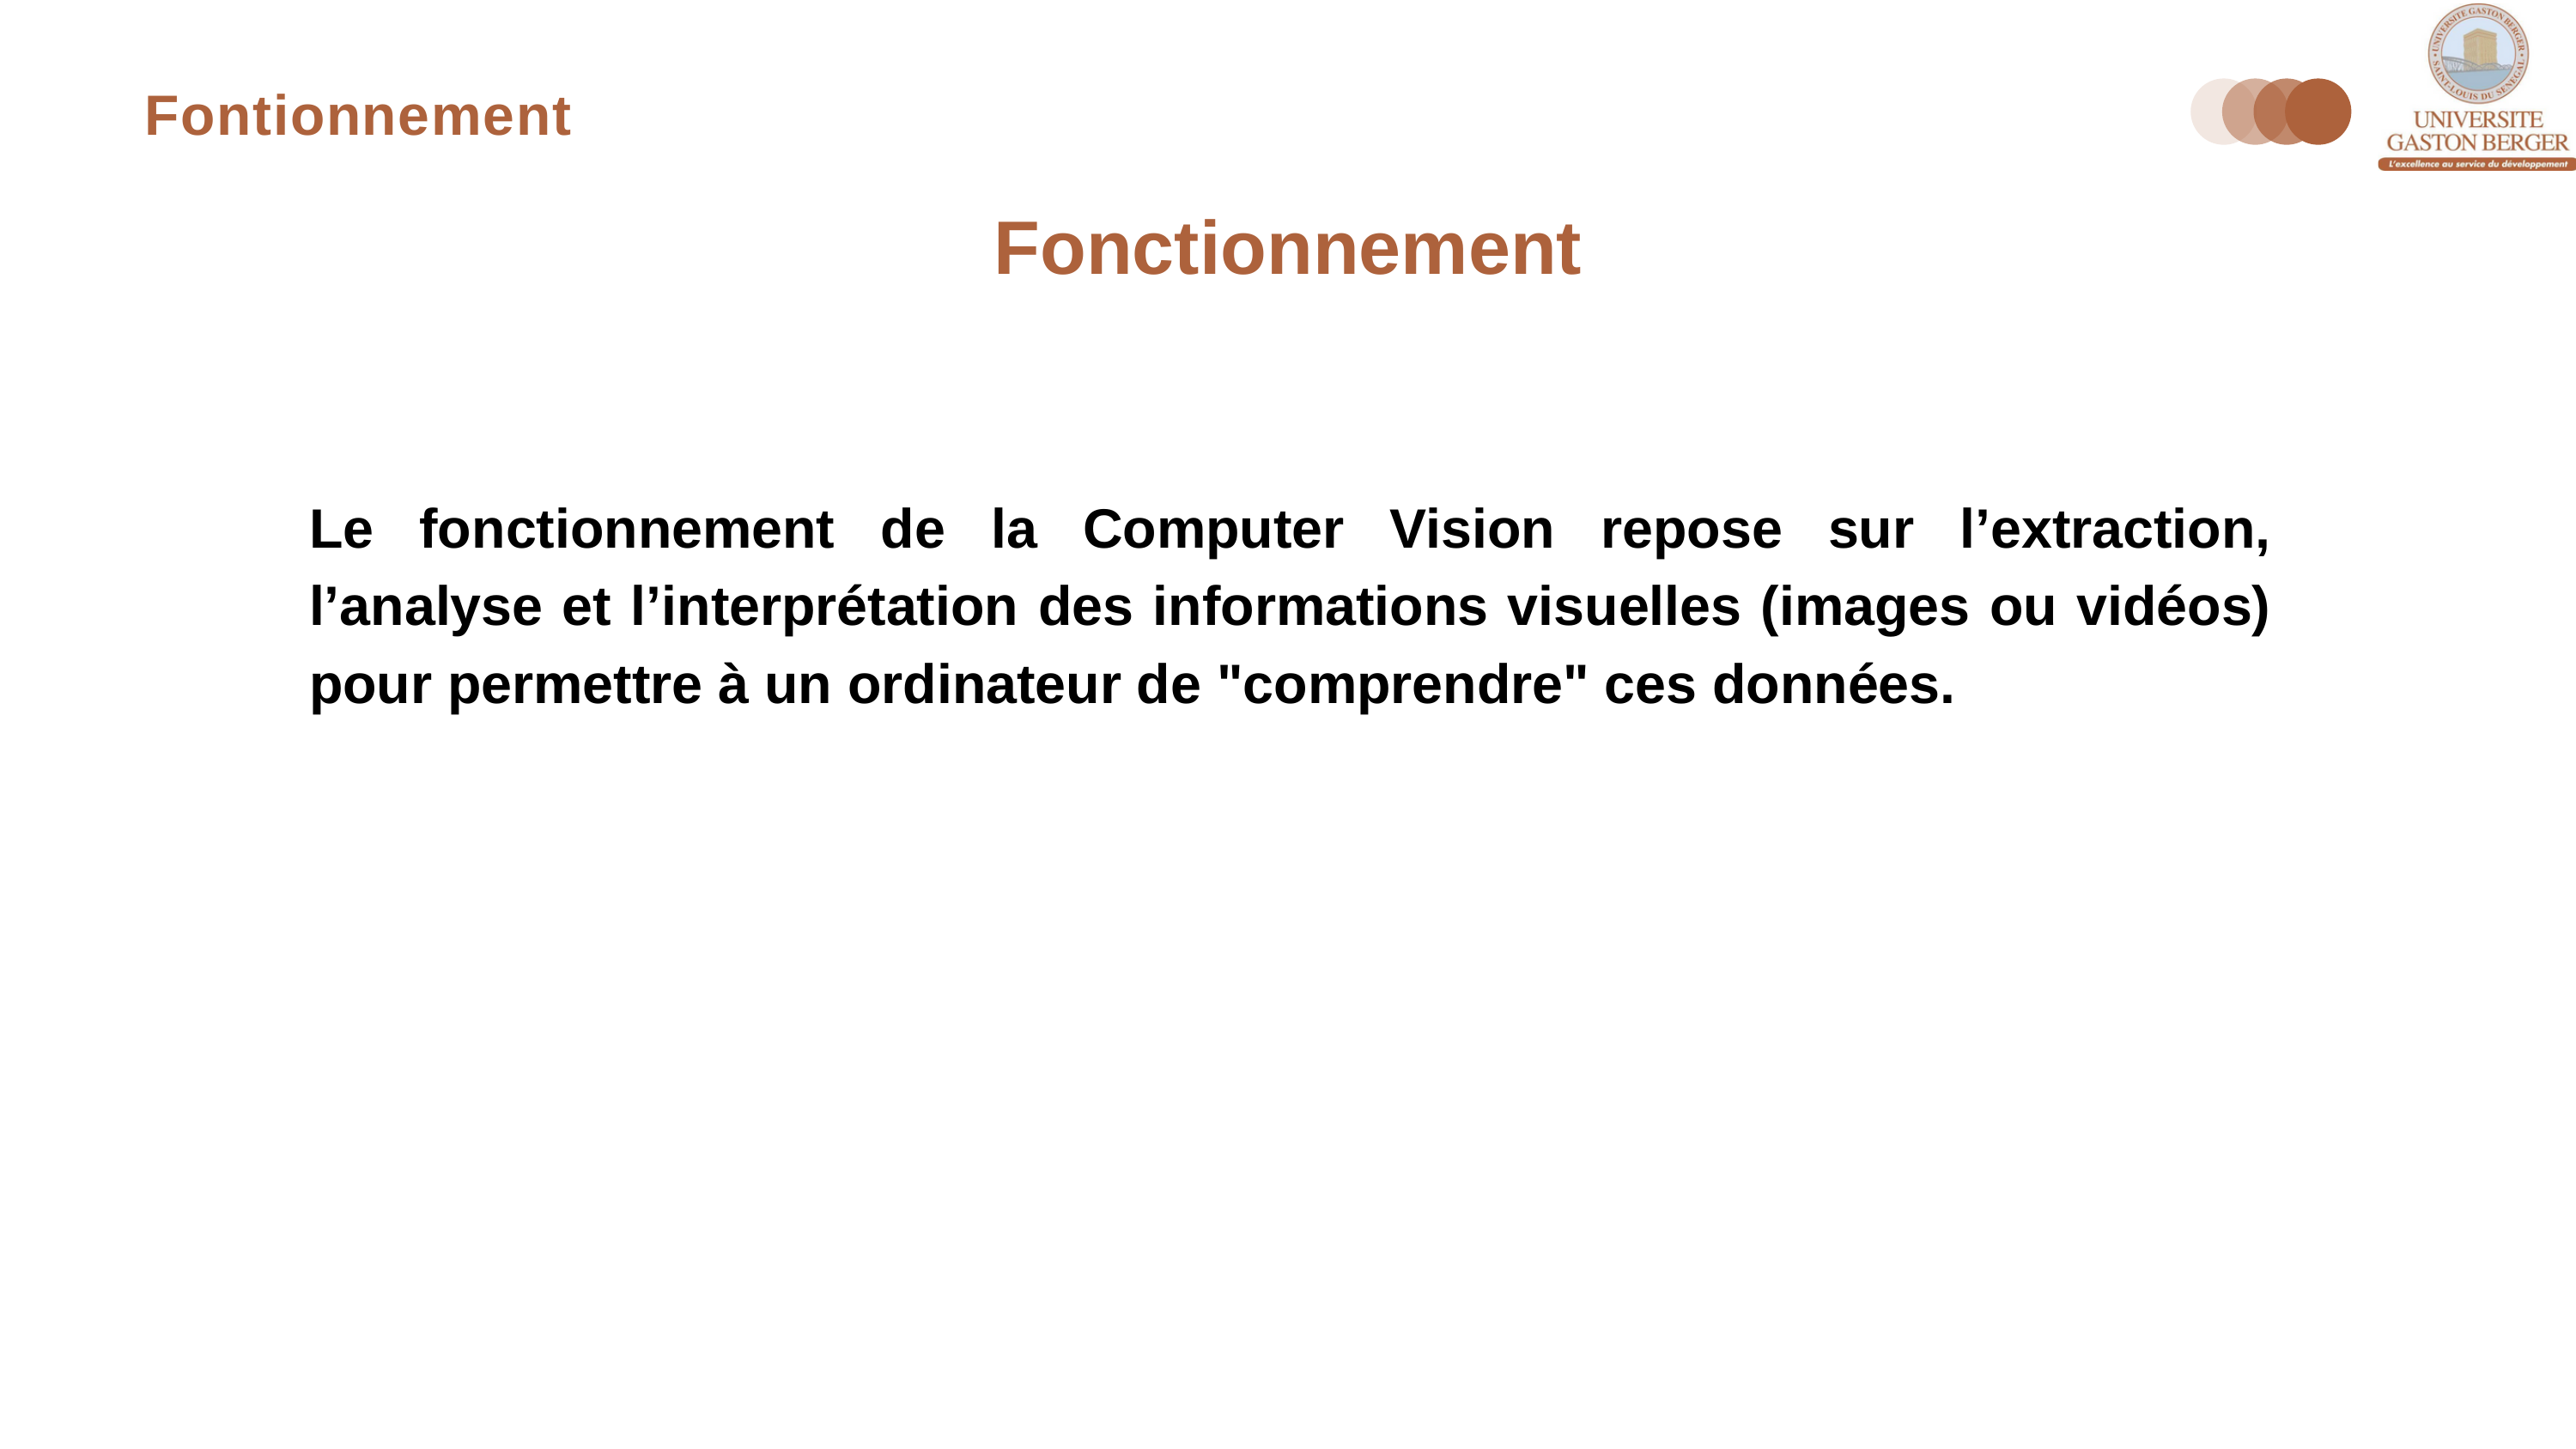

Fontionnement

Fonctionnement
Le fonctionnement de la Computer Vision repose sur l’extraction, l’analyse et l’interprétation des informations visuelles (images ou vidéos) pour permettre à un ordinateur de "comprendre" ces données.